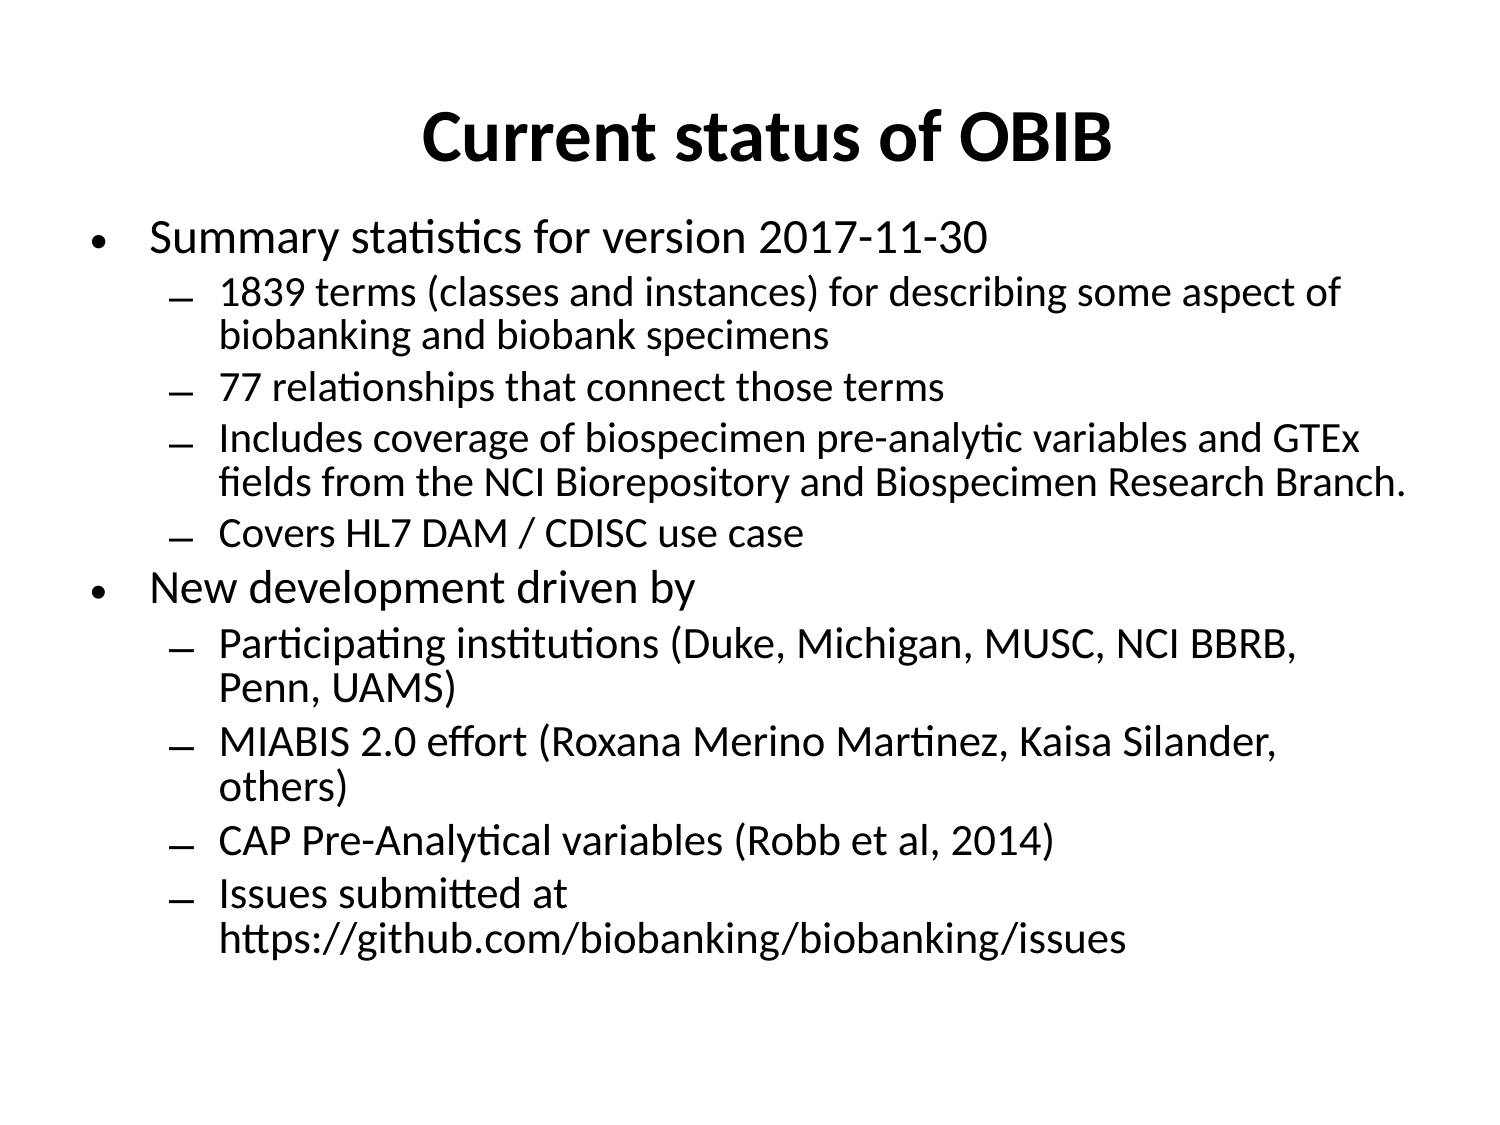

# Current status of OBIB
Summary statistics for version 2017-11-30
1839 terms (classes and instances) for describing some aspect of biobanking and biobank specimens
77 relationships that connect those terms
Includes coverage of biospecimen pre-analytic variables and GTEx fields from the NCI Biorepository and Biospecimen Research Branch.
Covers HL7 DAM / CDISC use case
New development driven by
Participating institutions (Duke, Michigan, MUSC, NCI BBRB, Penn, UAMS)
MIABIS 2.0 effort (Roxana Merino Martinez, Kaisa Silander, others)
CAP Pre-Analytical variables (Robb et al, 2014)
Issues submitted at https://github.com/biobanking/biobanking/issues